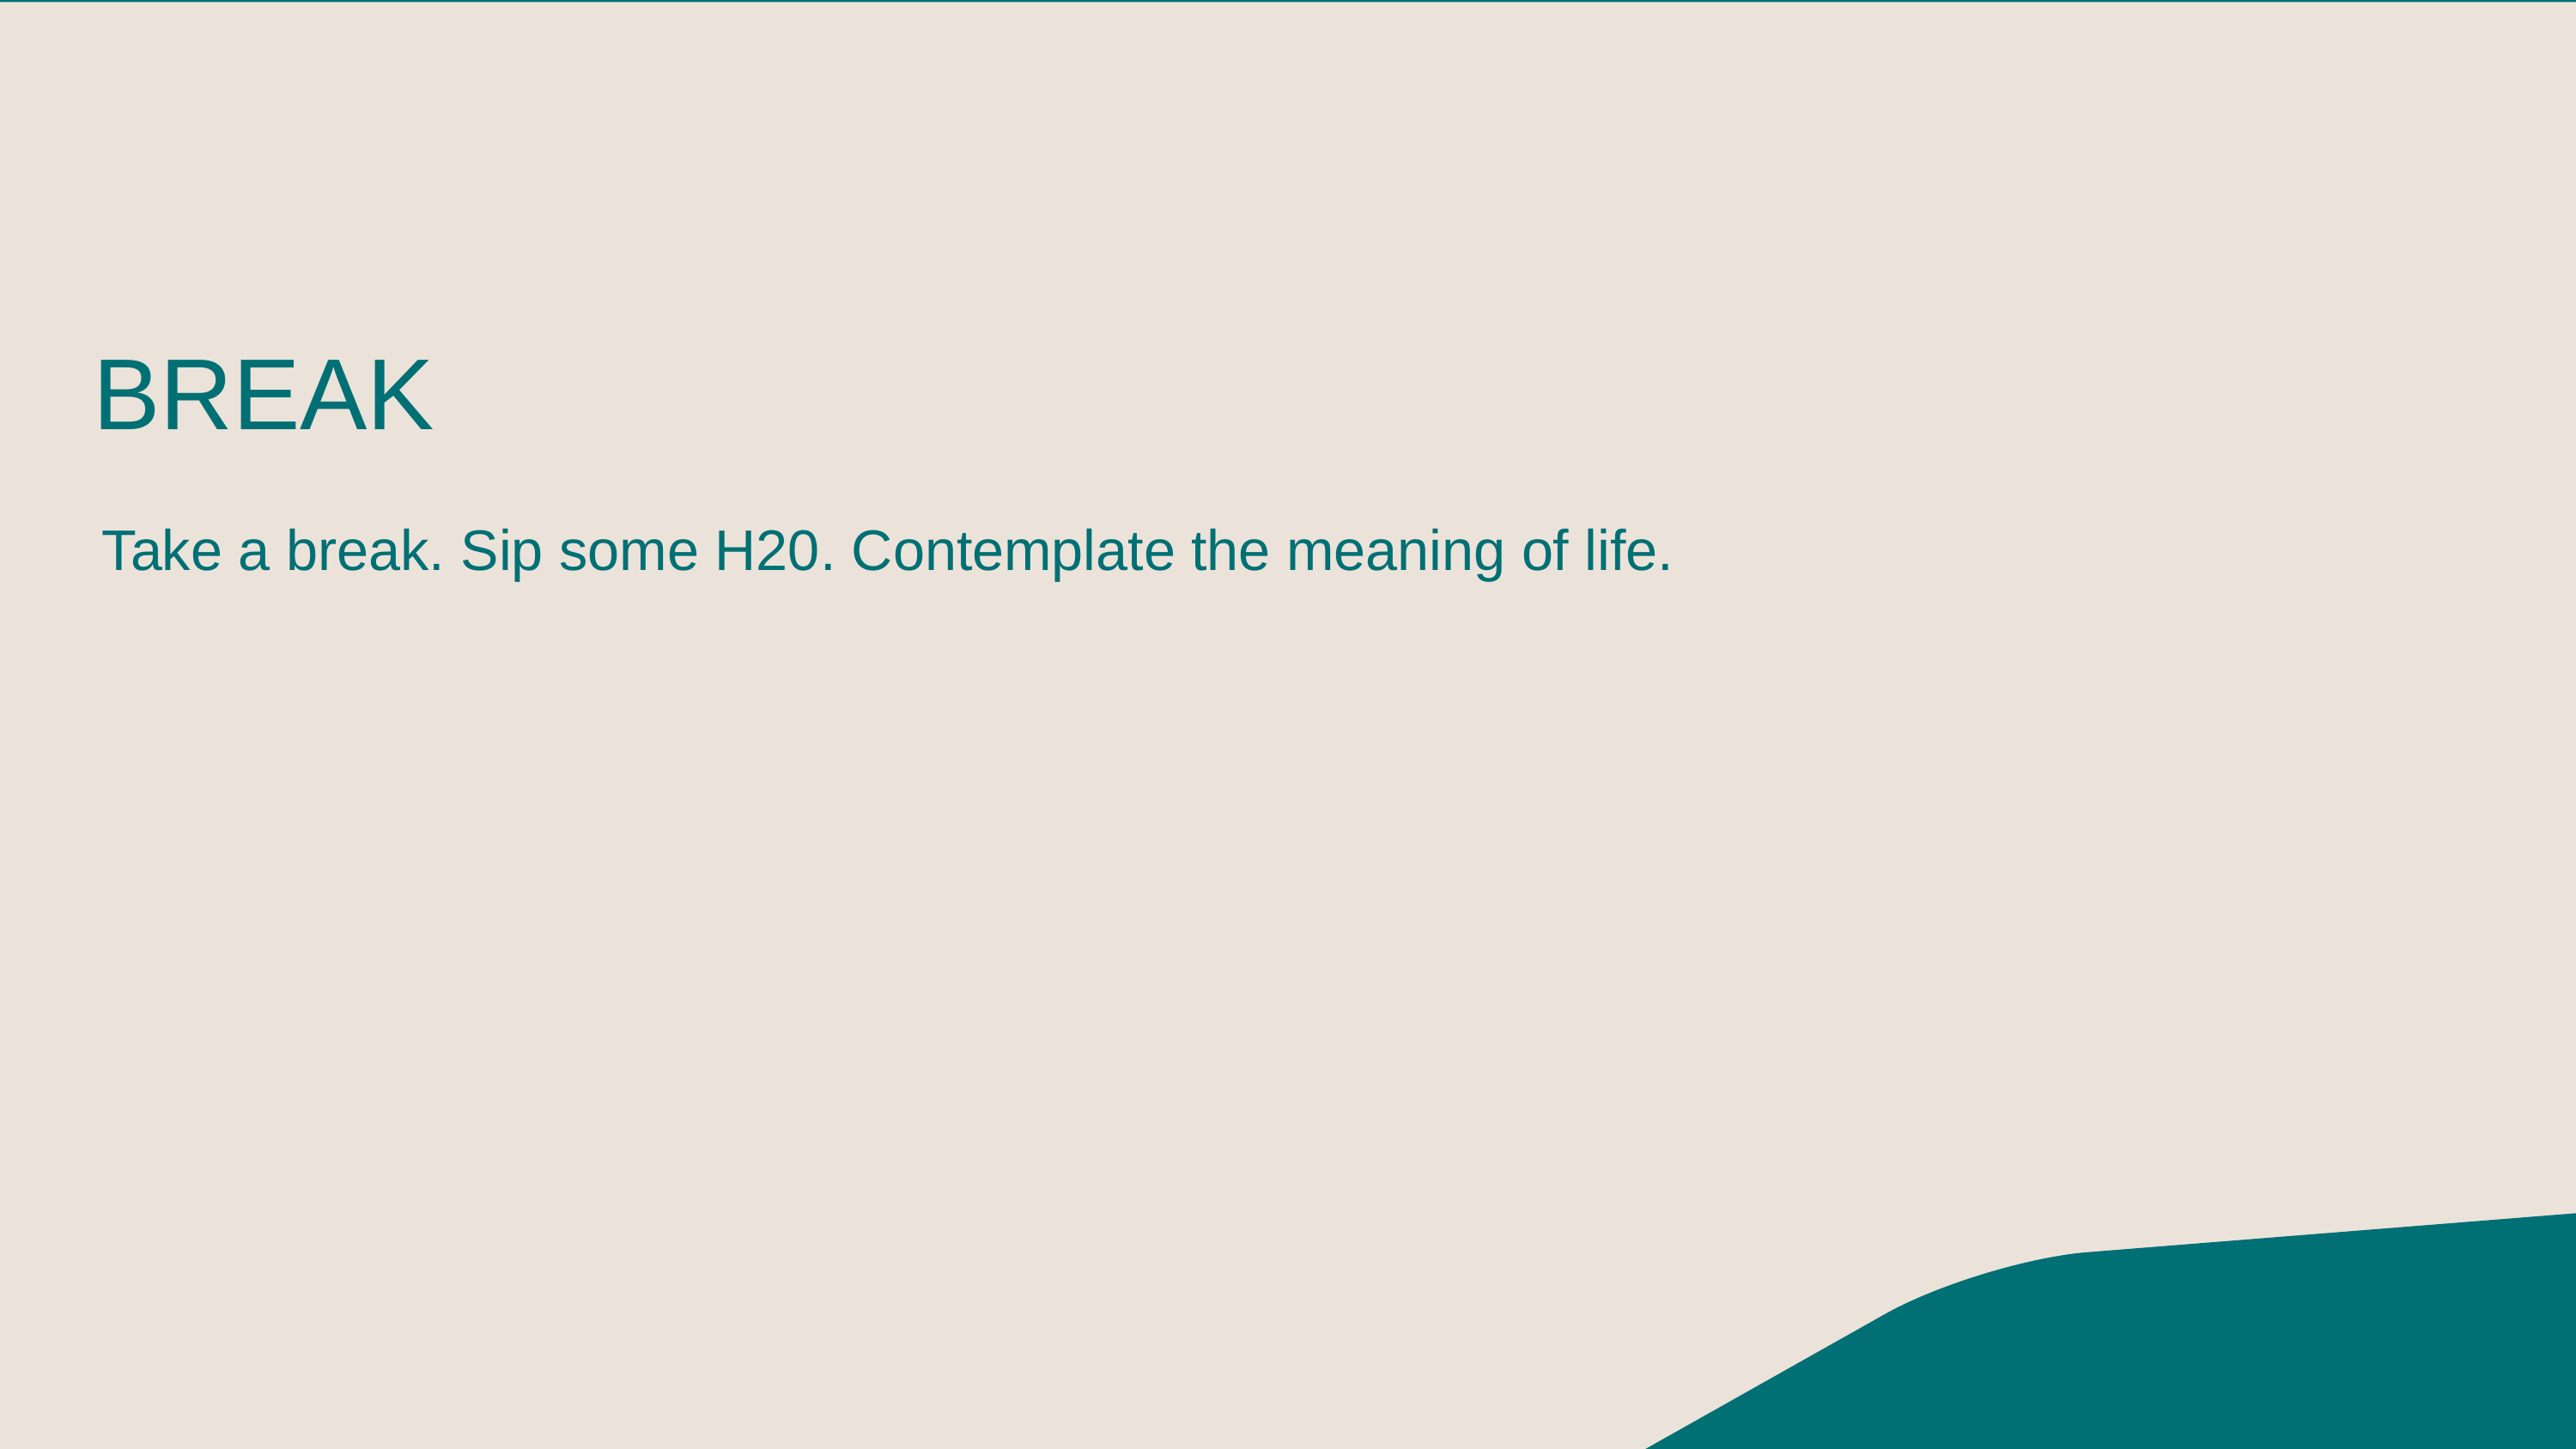

BREAK
Take a break. Sip some H20. Contemplate the meaning of life.